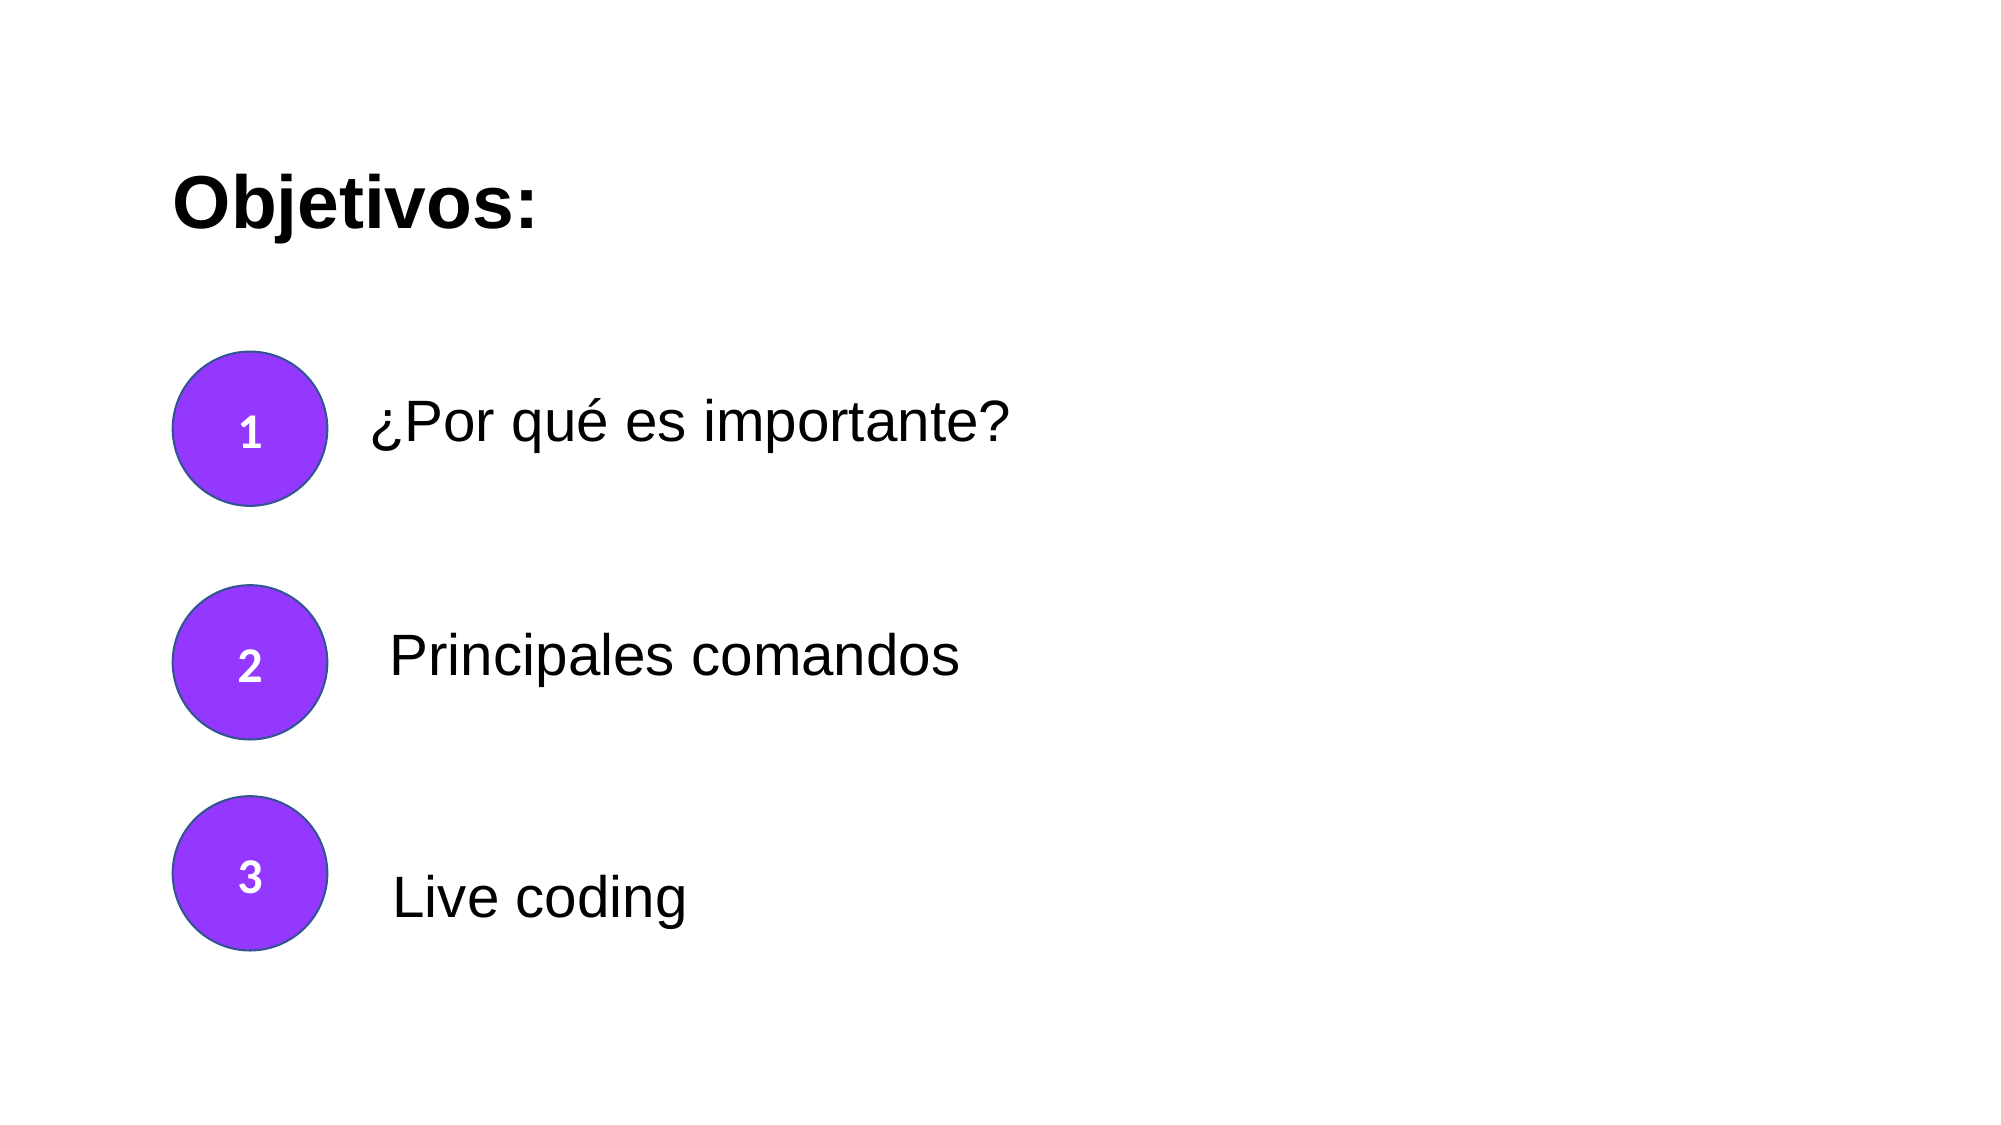

Objetivos:

¿Por qué es importante?

1

Principales comandos
2

Live coding
3